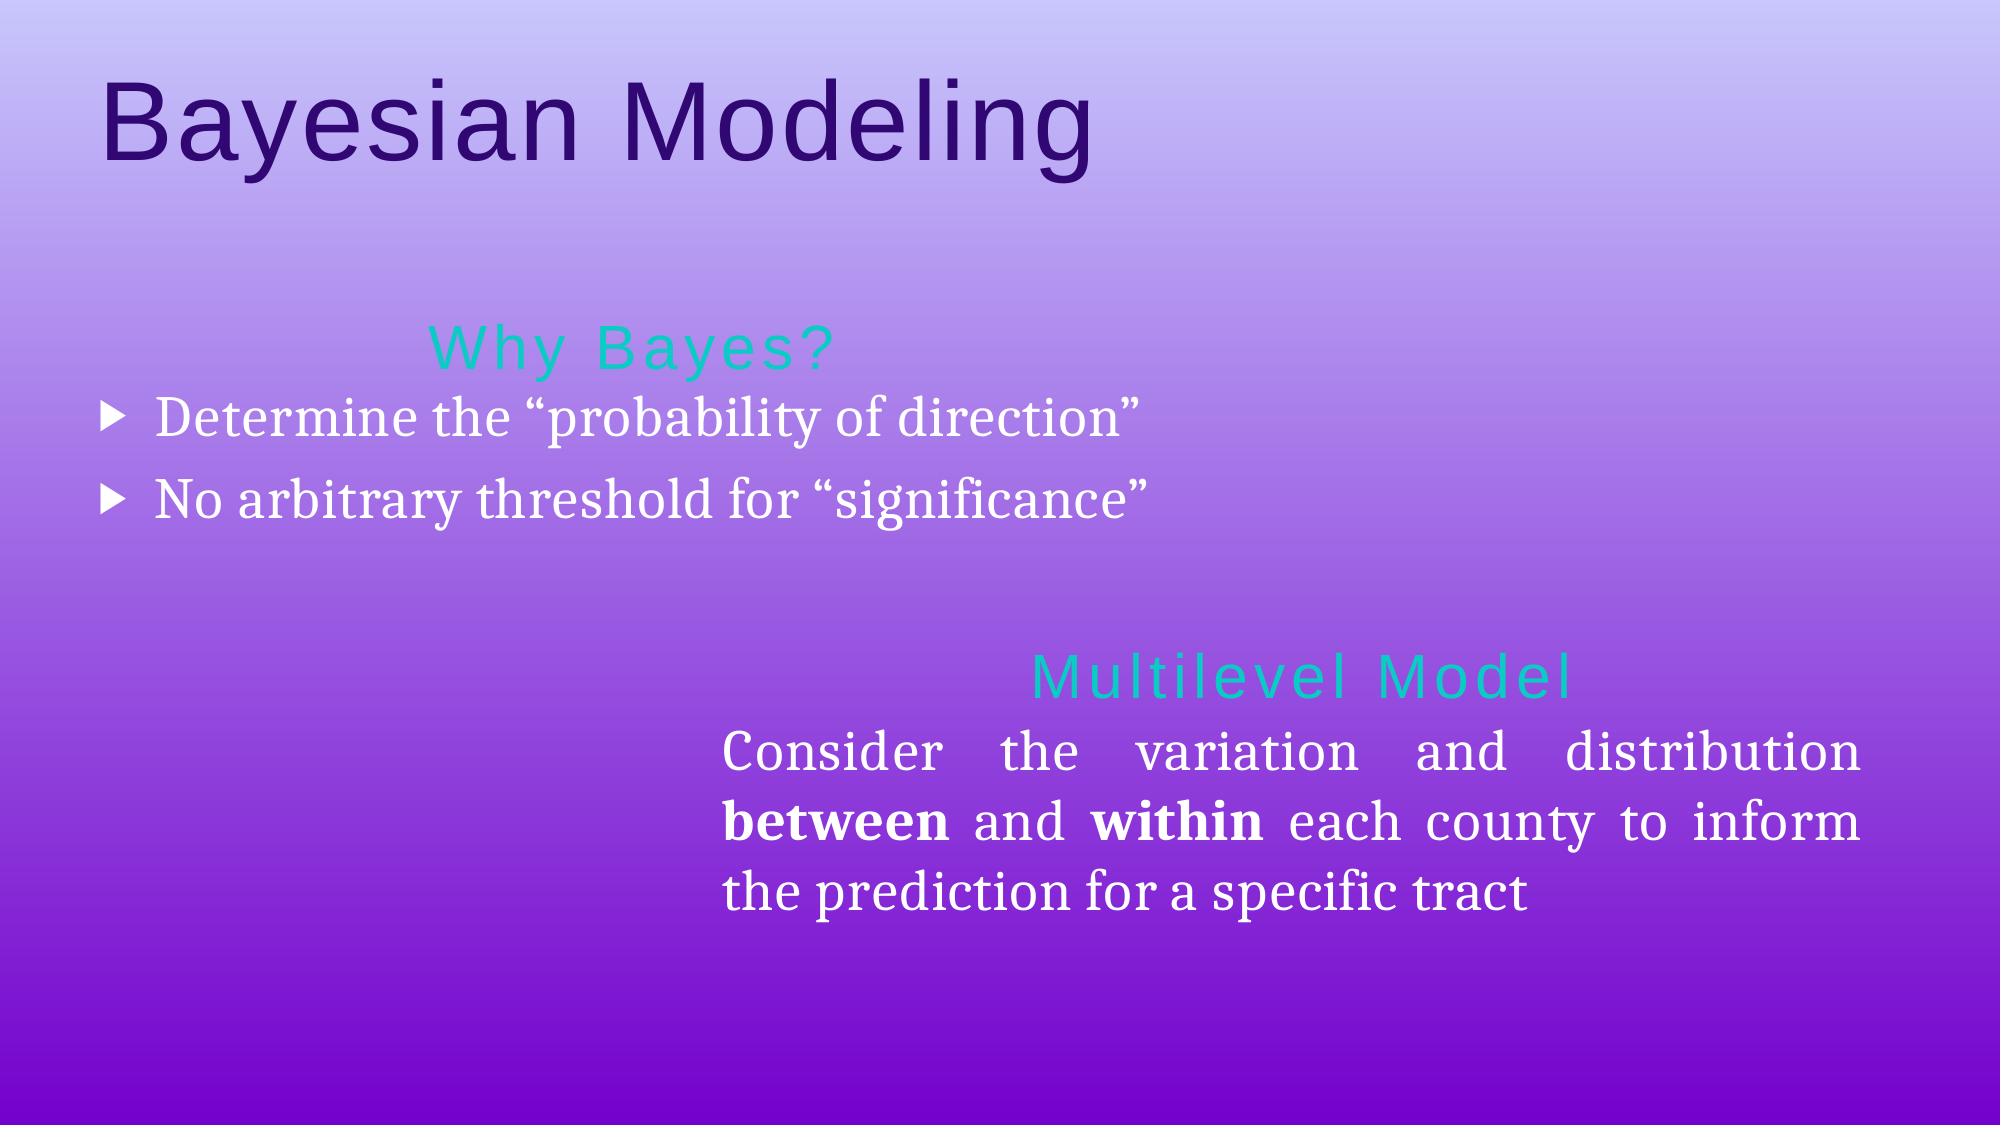

# Bayesian Modeling
Why Bayes?

Determine the “probability of direction”
No arbitrary threshold for “significance”
Multilevel Model
Consider the variation and distribution between and within each county to inform the prediction for a specific tract